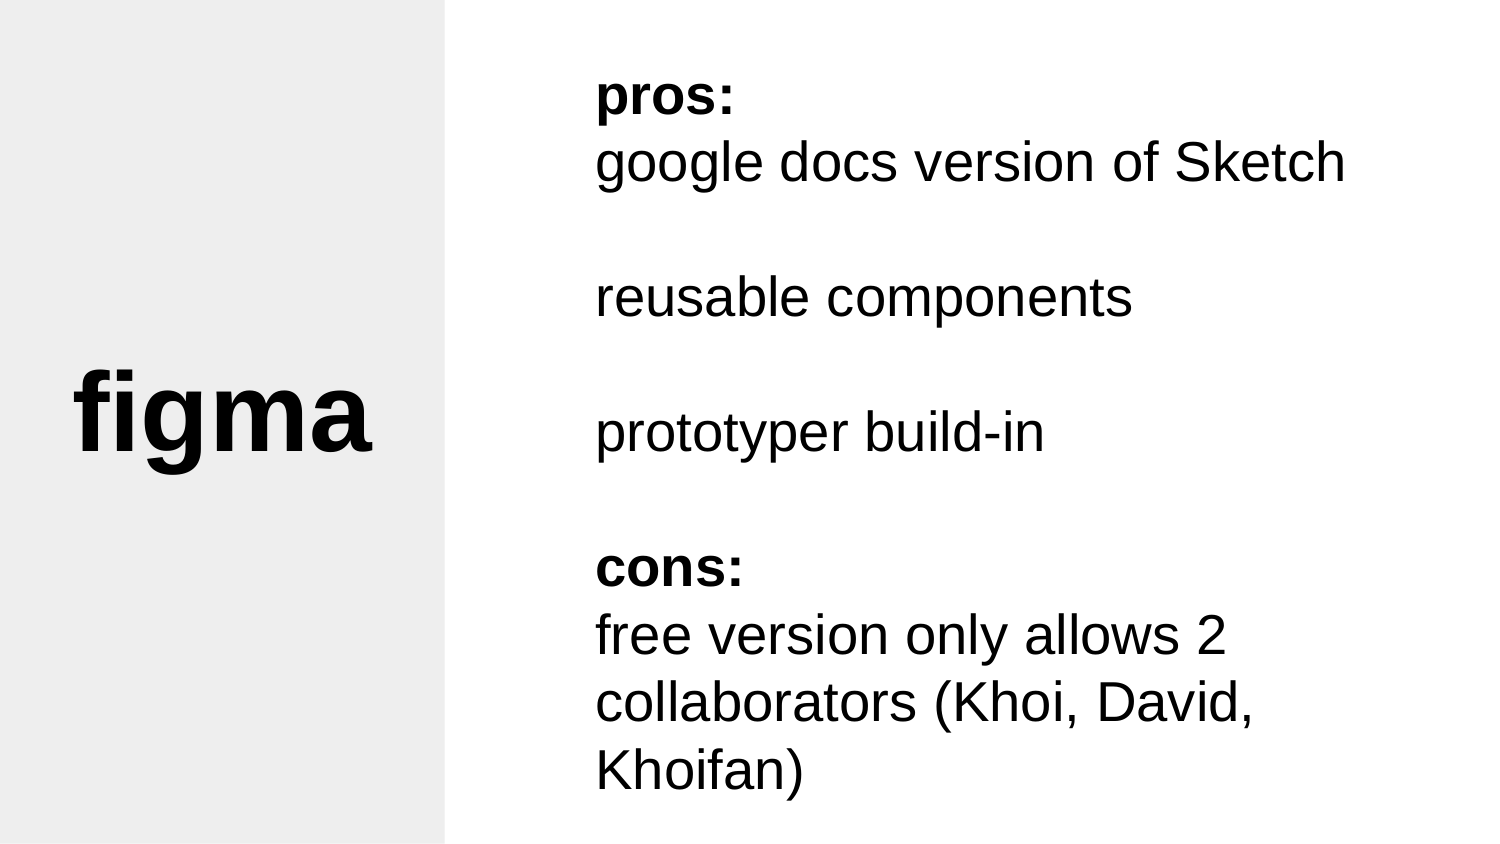

pros:
google docs version of Sketch

reusable components

prototyper build-in

cons:
free version only allows 2 collaborators (Khoi, David, Khoifan)
figma